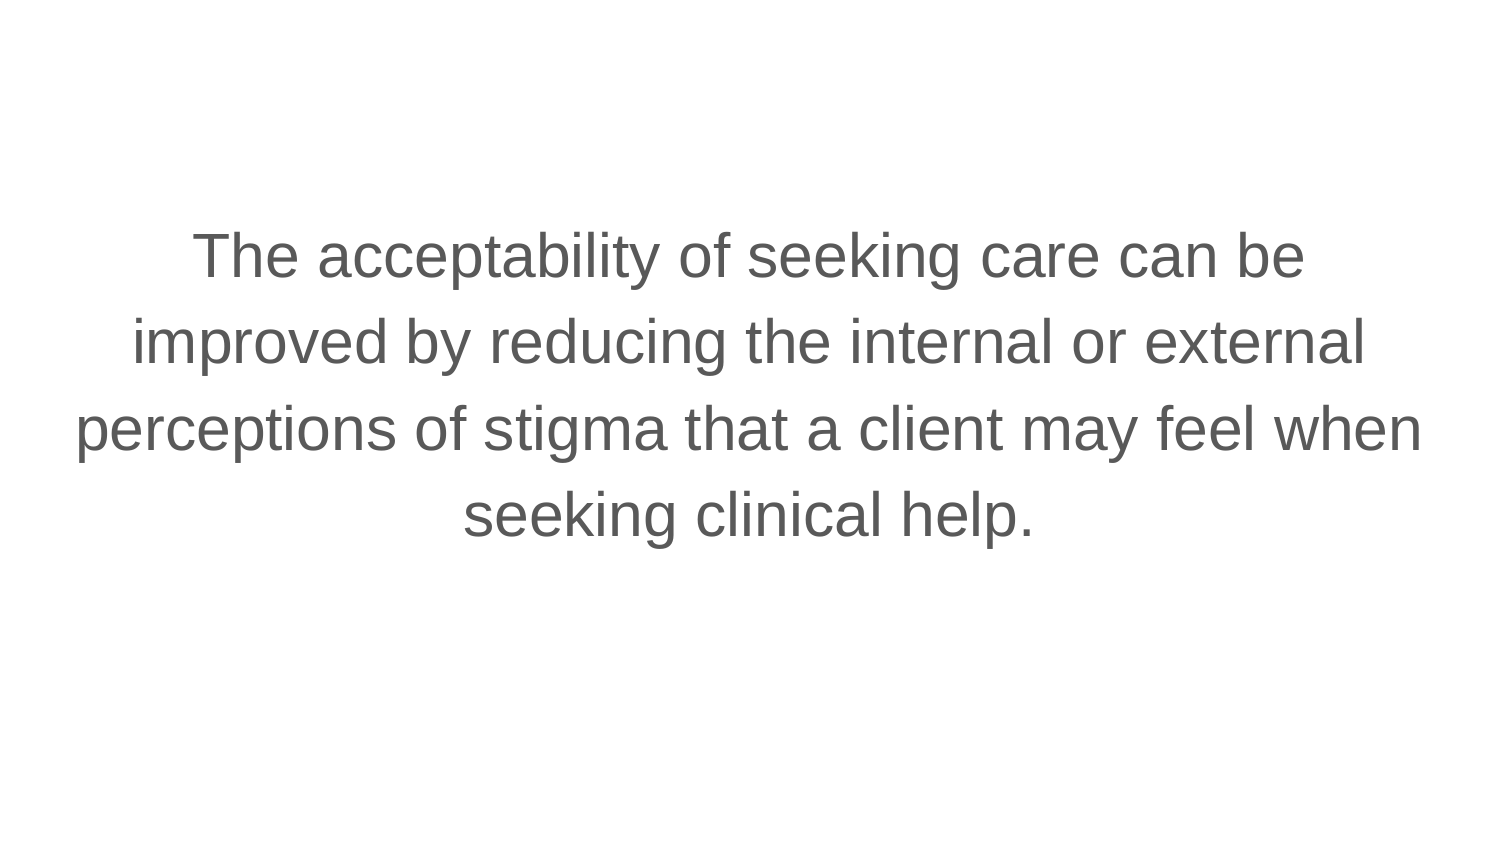

#
The acceptability of seeking care can be improved by reducing the internal or external perceptions of stigma that a client may feel when seeking clinical help.